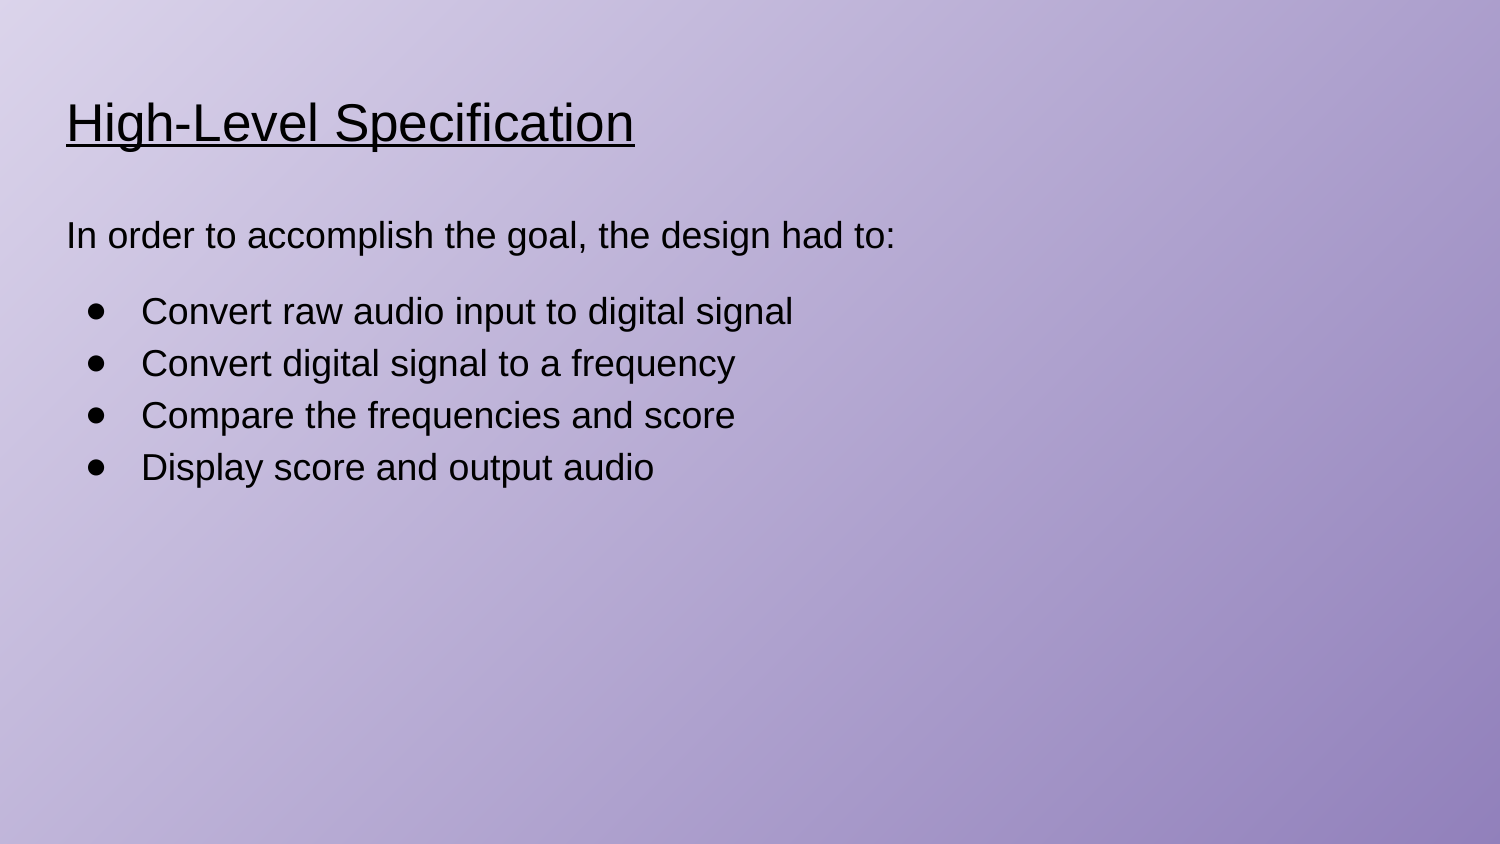

# High-Level Specification
In order to accomplish the goal, the design had to:
Convert raw audio input to digital signal
Convert digital signal to a frequency
Compare the frequencies and score
Display score and output audio